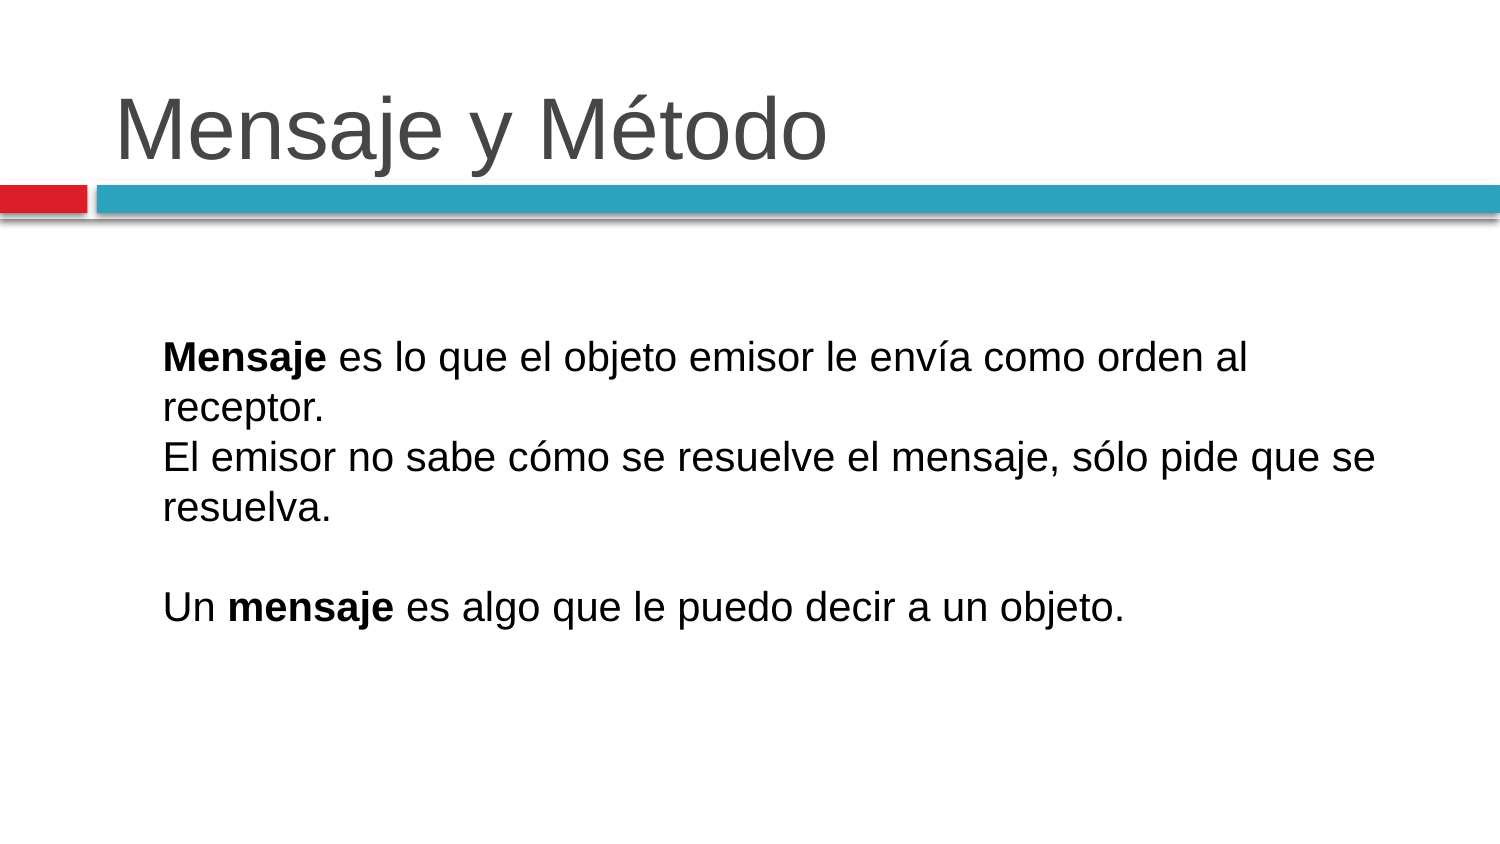

# Mensaje y Método

Mensaje es lo que el objeto emisor le envía como orden al receptor.
El emisor no sabe cómo se resuelve el mensaje, sólo pide que se resuelva.

Un mensaje es algo que le puedo decir a un objeto.